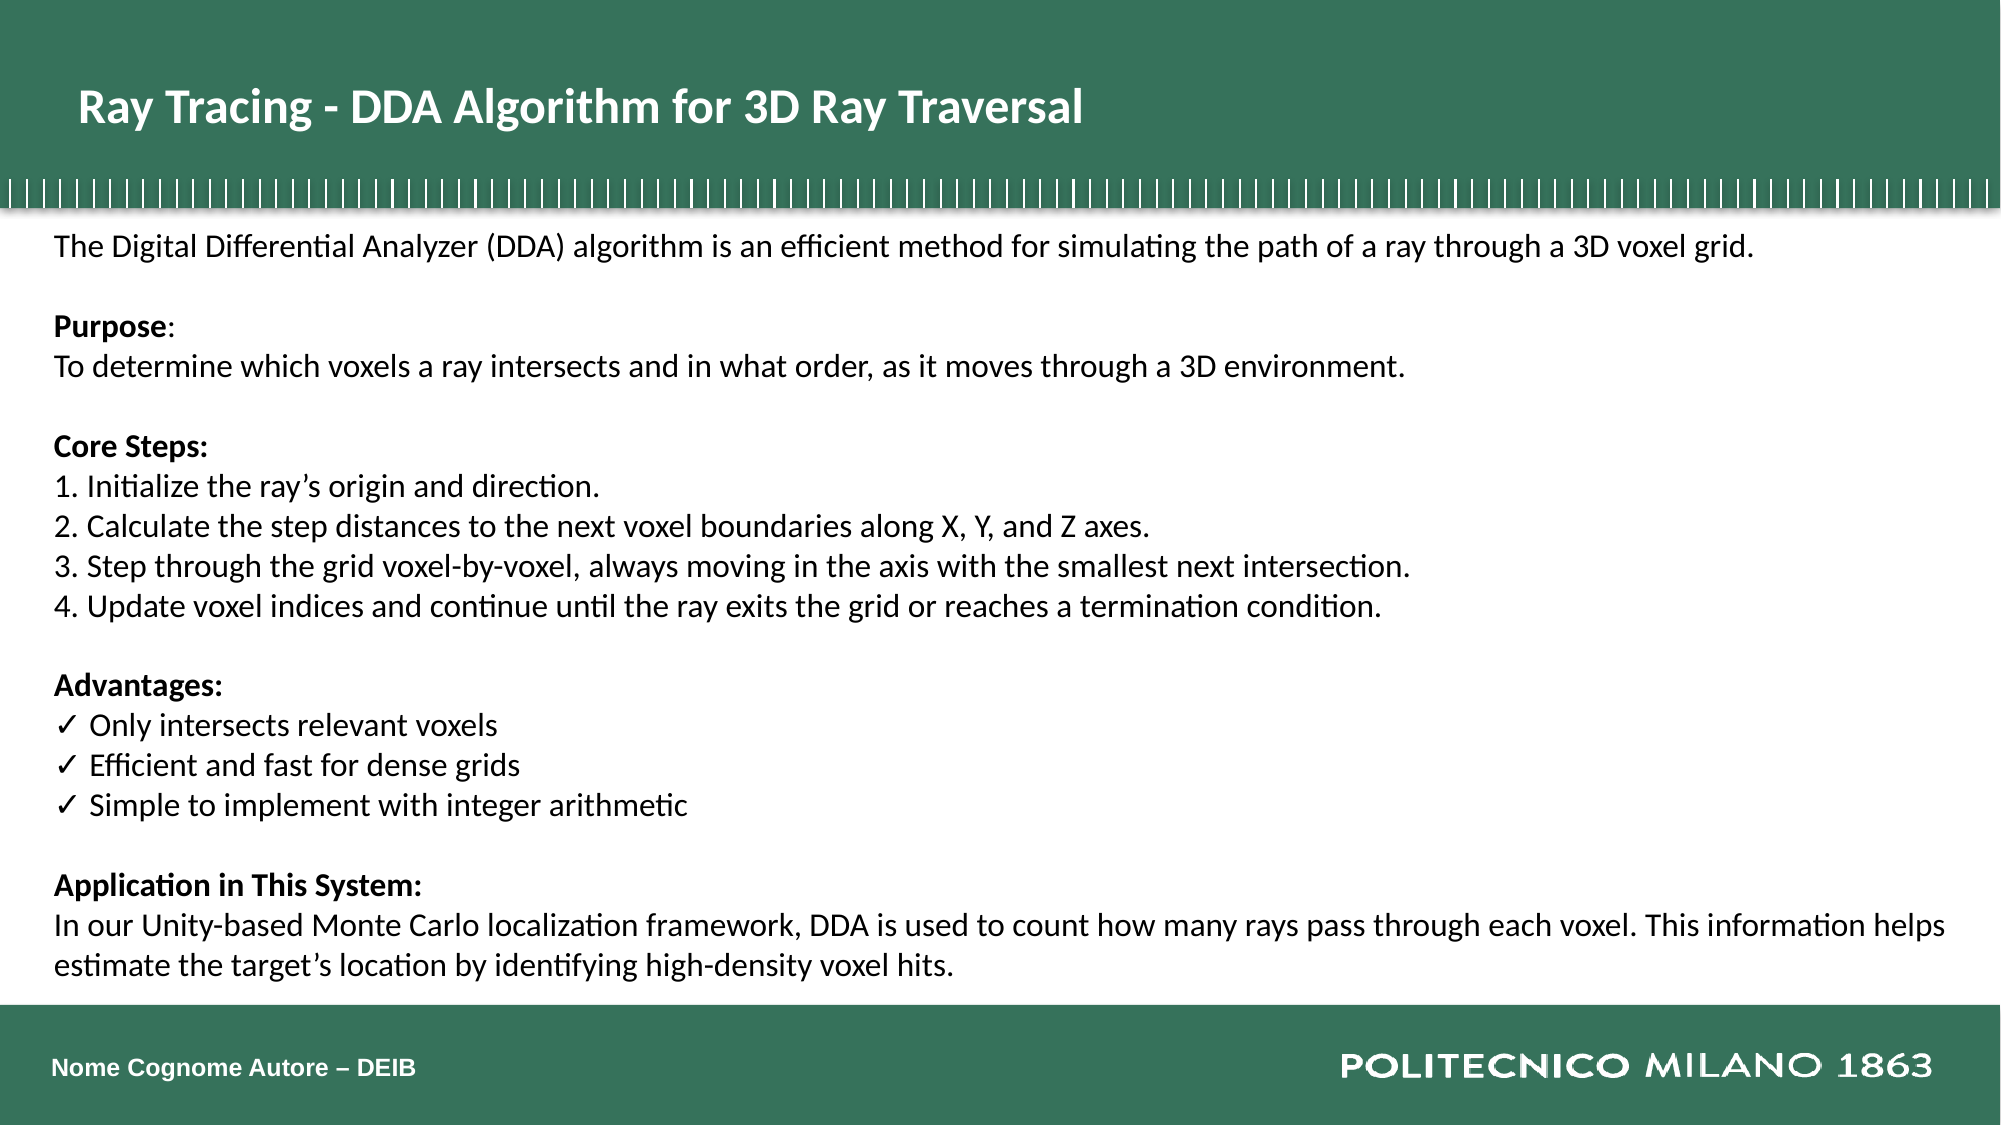

# Ray Tracing - DDA Algorithm for 3D Ray Traversal
The Digital Differential Analyzer (DDA) algorithm is an efficient method for simulating the path of a ray through a 3D voxel grid.

Purpose:
To determine which voxels a ray intersects and in what order, as it moves through a 3D environment.

Core Steps:
1. Initialize the ray’s origin and direction.
2. Calculate the step distances to the next voxel boundaries along X, Y, and Z axes.
3. Step through the grid voxel-by-voxel, always moving in the axis with the smallest next intersection.
4. Update voxel indices and continue until the ray exits the grid or reaches a termination condition.

Advantages:
✓ Only intersects relevant voxels
✓ Efficient and fast for dense grids
✓ Simple to implement with integer arithmetic

Application in This System:
In our Unity-based Monte Carlo localization framework, DDA is used to count how many rays pass through each voxel. This information helps estimate the target’s location by identifying high-density voxel hits.